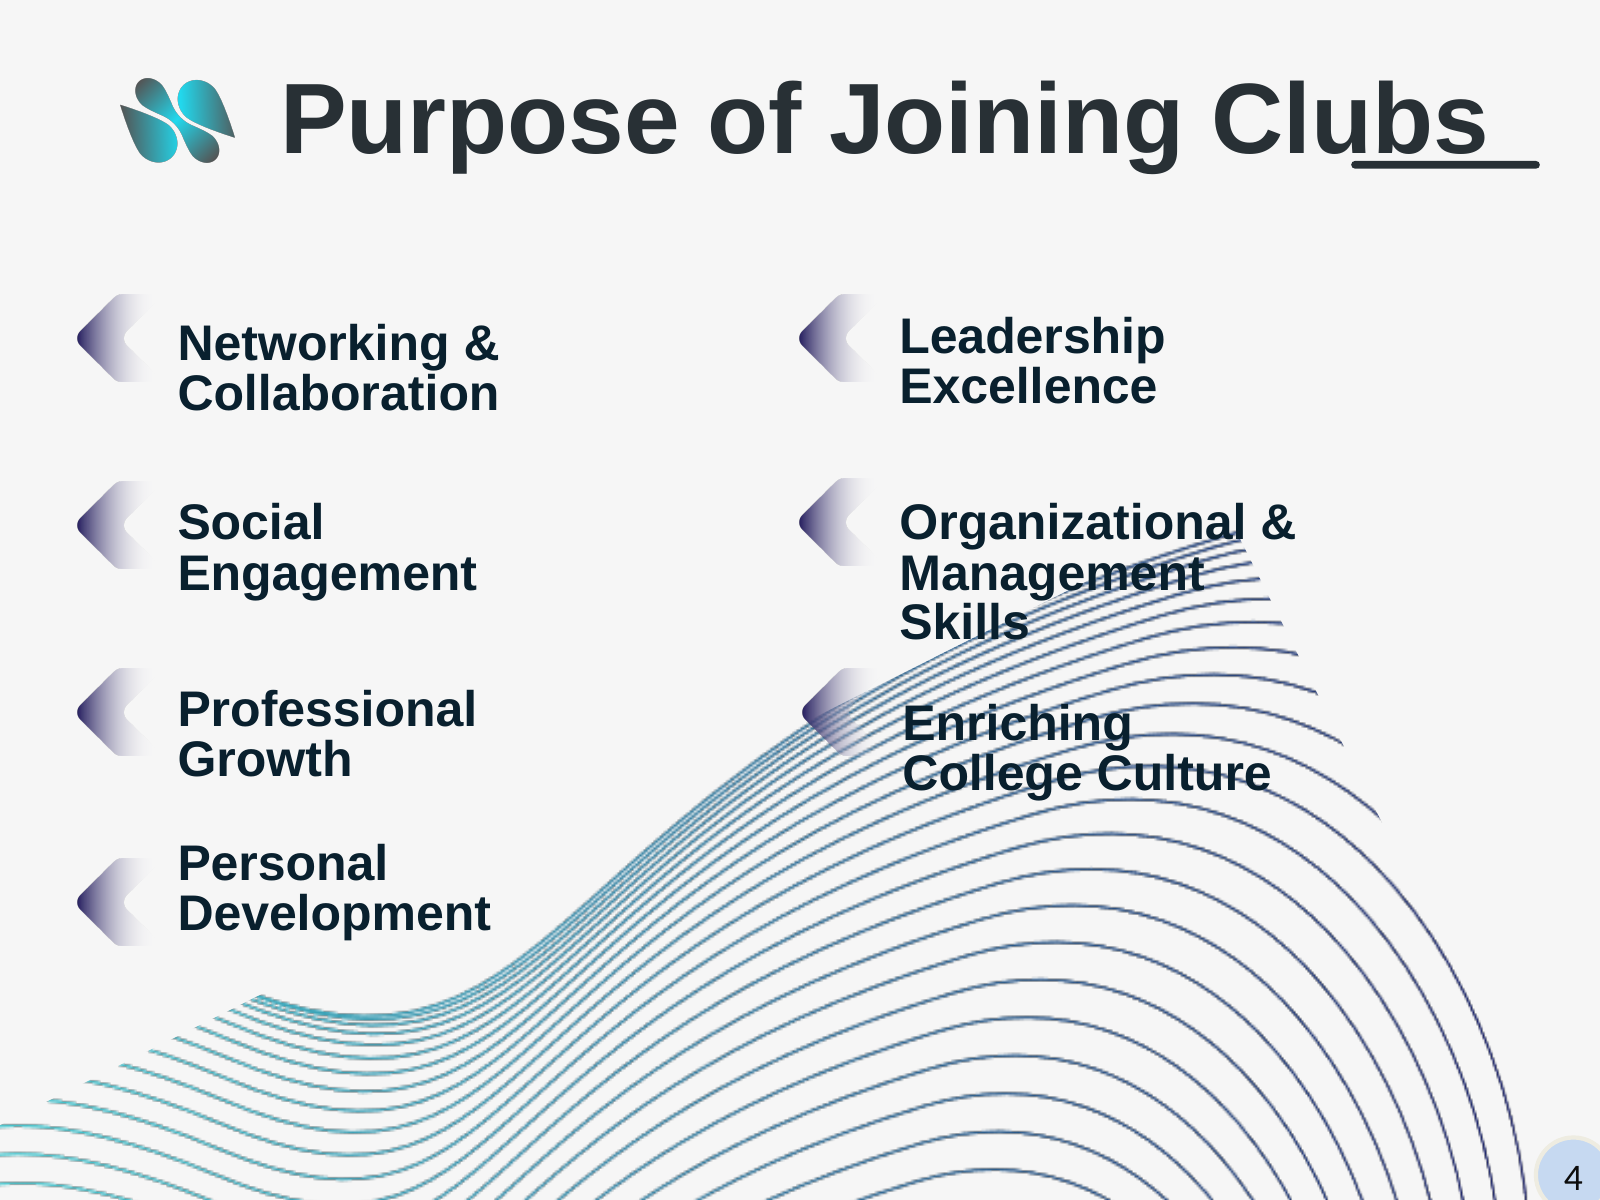

Purpose of Joining Clubs

Leadership Excellence
Networking & Collaboration

Social Engagement
Organizational & Management Skills

Professional Growth
Enriching College Culture

Personal Development

4